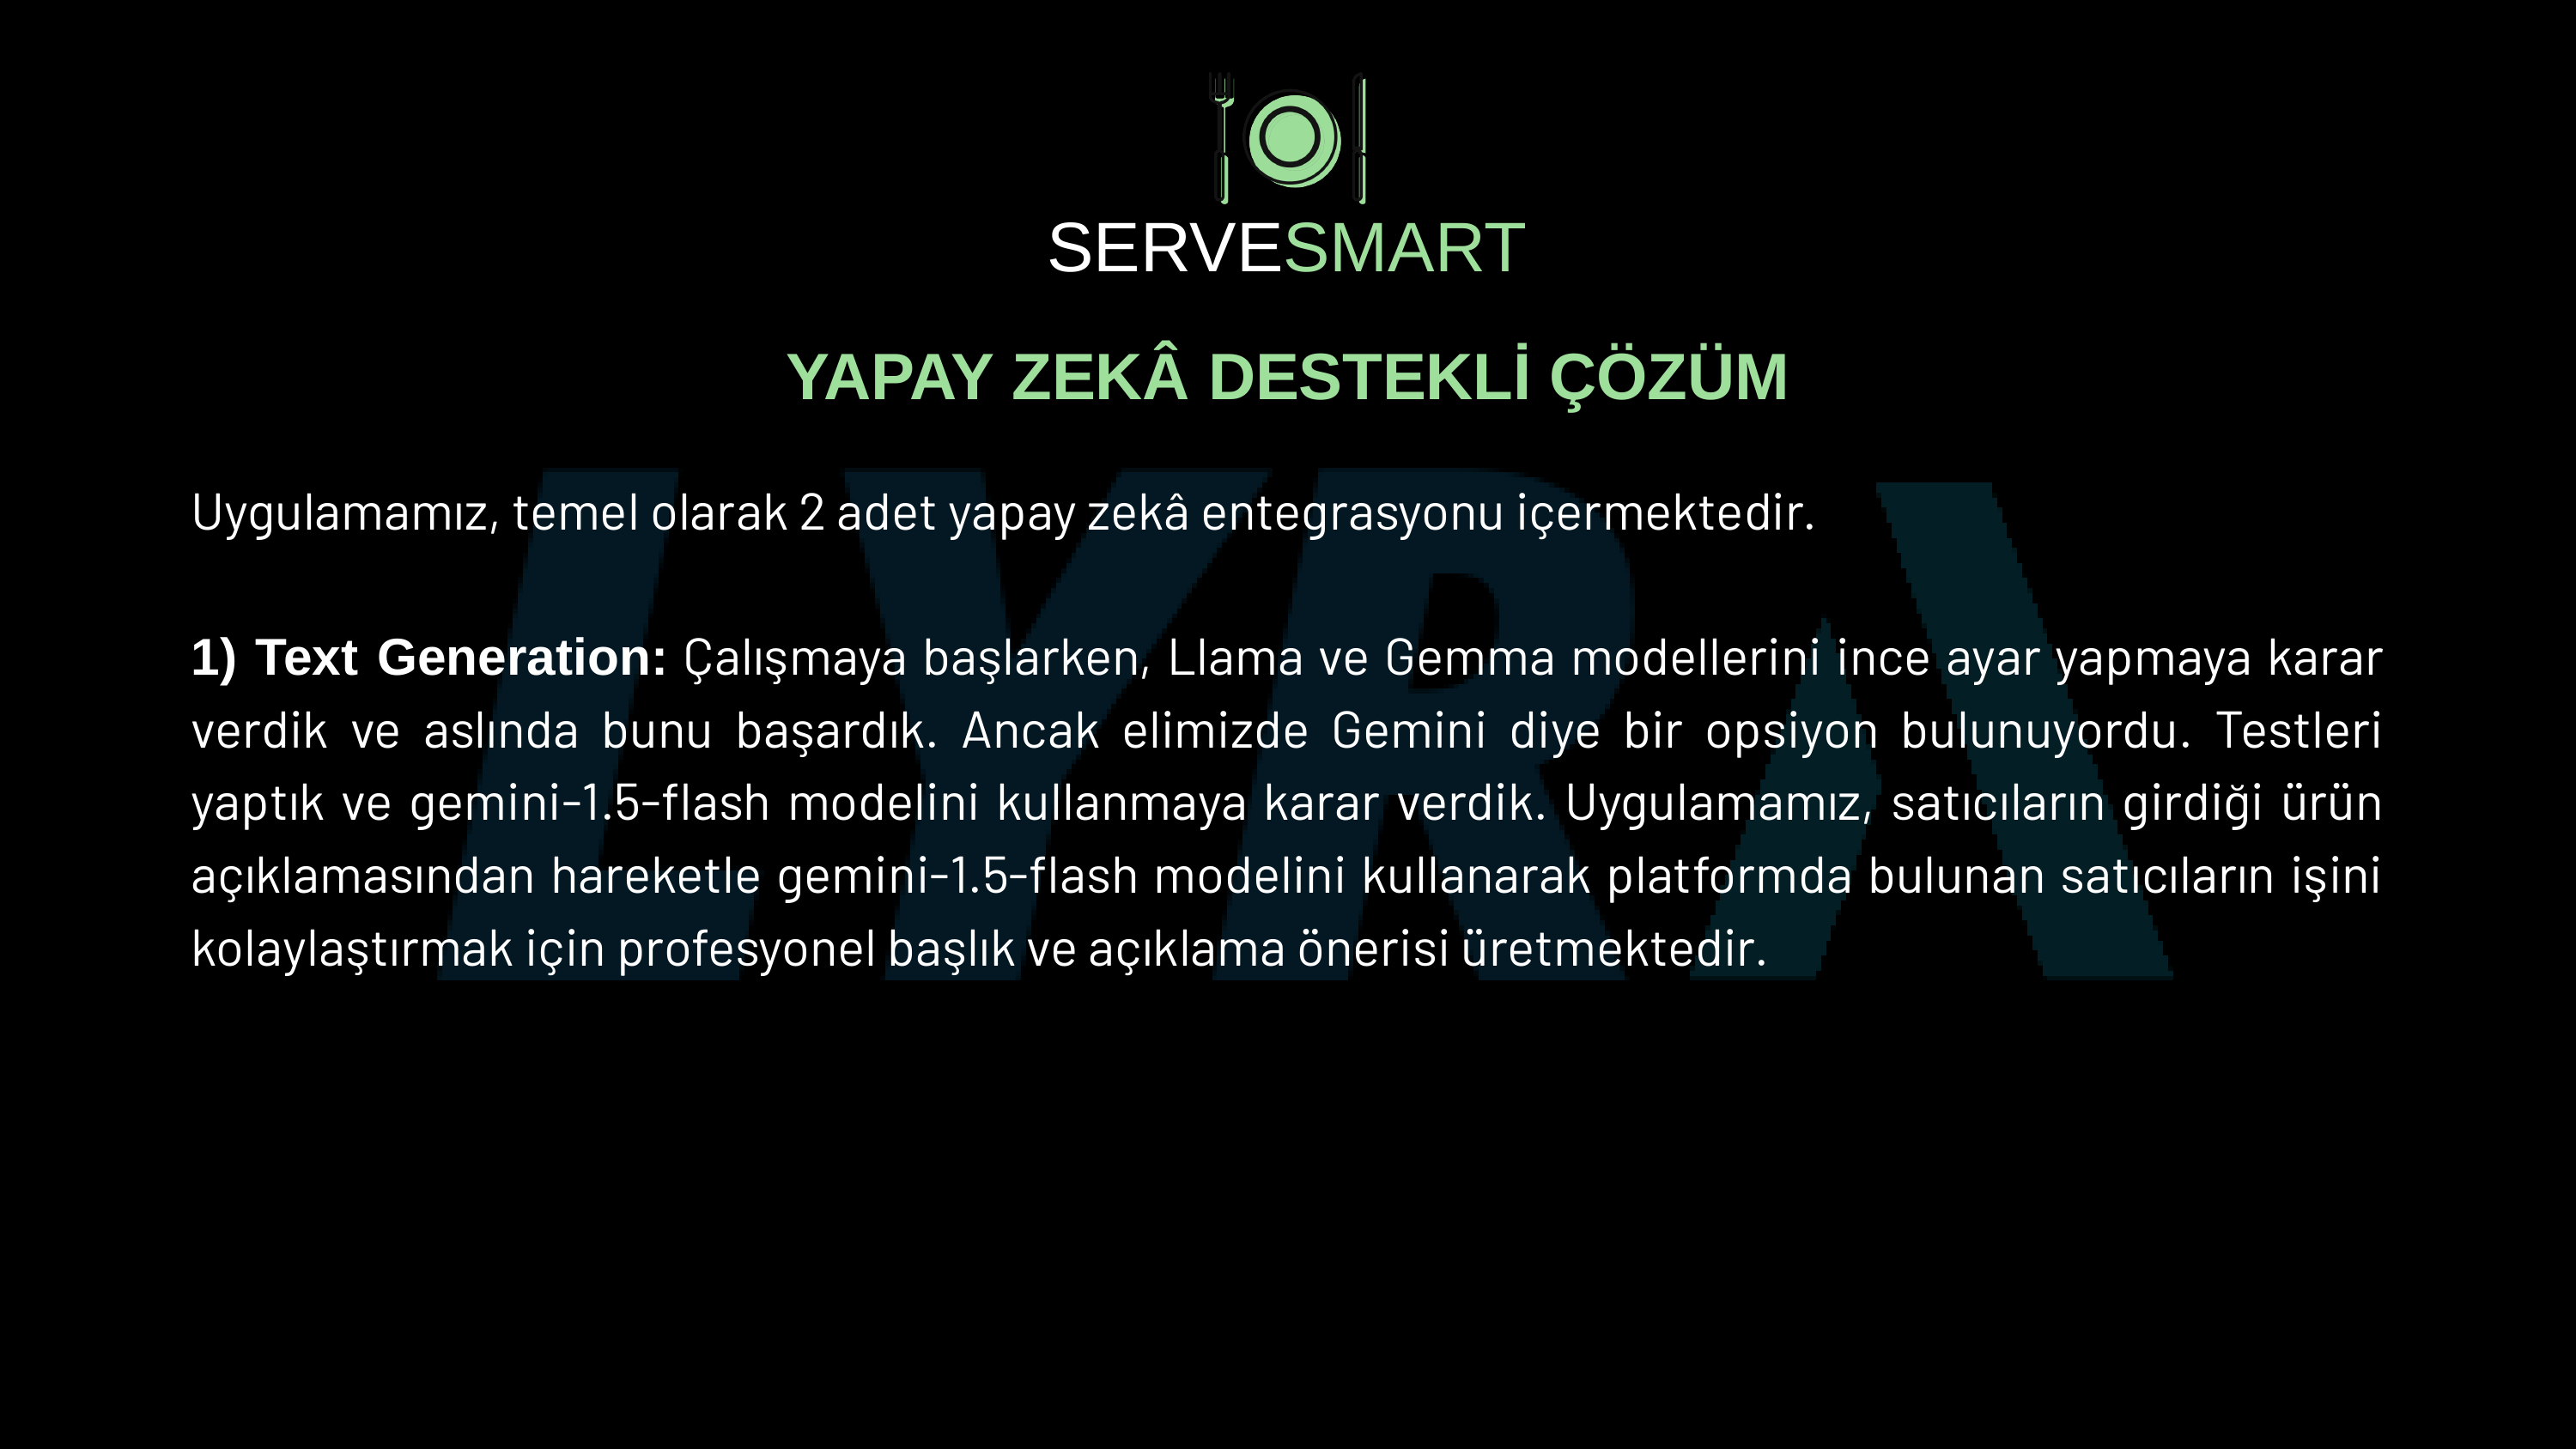

SERVESMART
YAPAY ZEKÂ DESTEKLİ ÇÖZÜM
Uygulamamız, temel olarak 2 adet yapay zekâ entegrasyonu içermektedir.

1) Text Generation: Çalışmaya başlarken, Llama ve Gemma modellerini ince ayar yapmaya karar verdik ve aslında bunu başardık. Ancak elimizde Gemini diye bir opsiyon bulunuyordu. Testleri yaptık ve gemini-1.5-flash modelini kullanmaya karar verdik. Uygulamamız, satıcıların girdiği ürün açıklamasından hareketle gemini-1.5-flash modelini kullanarak platformda bulunan satıcıların işini kolaylaştırmak için profesyonel başlık ve açıklama önerisi üretmektedir.